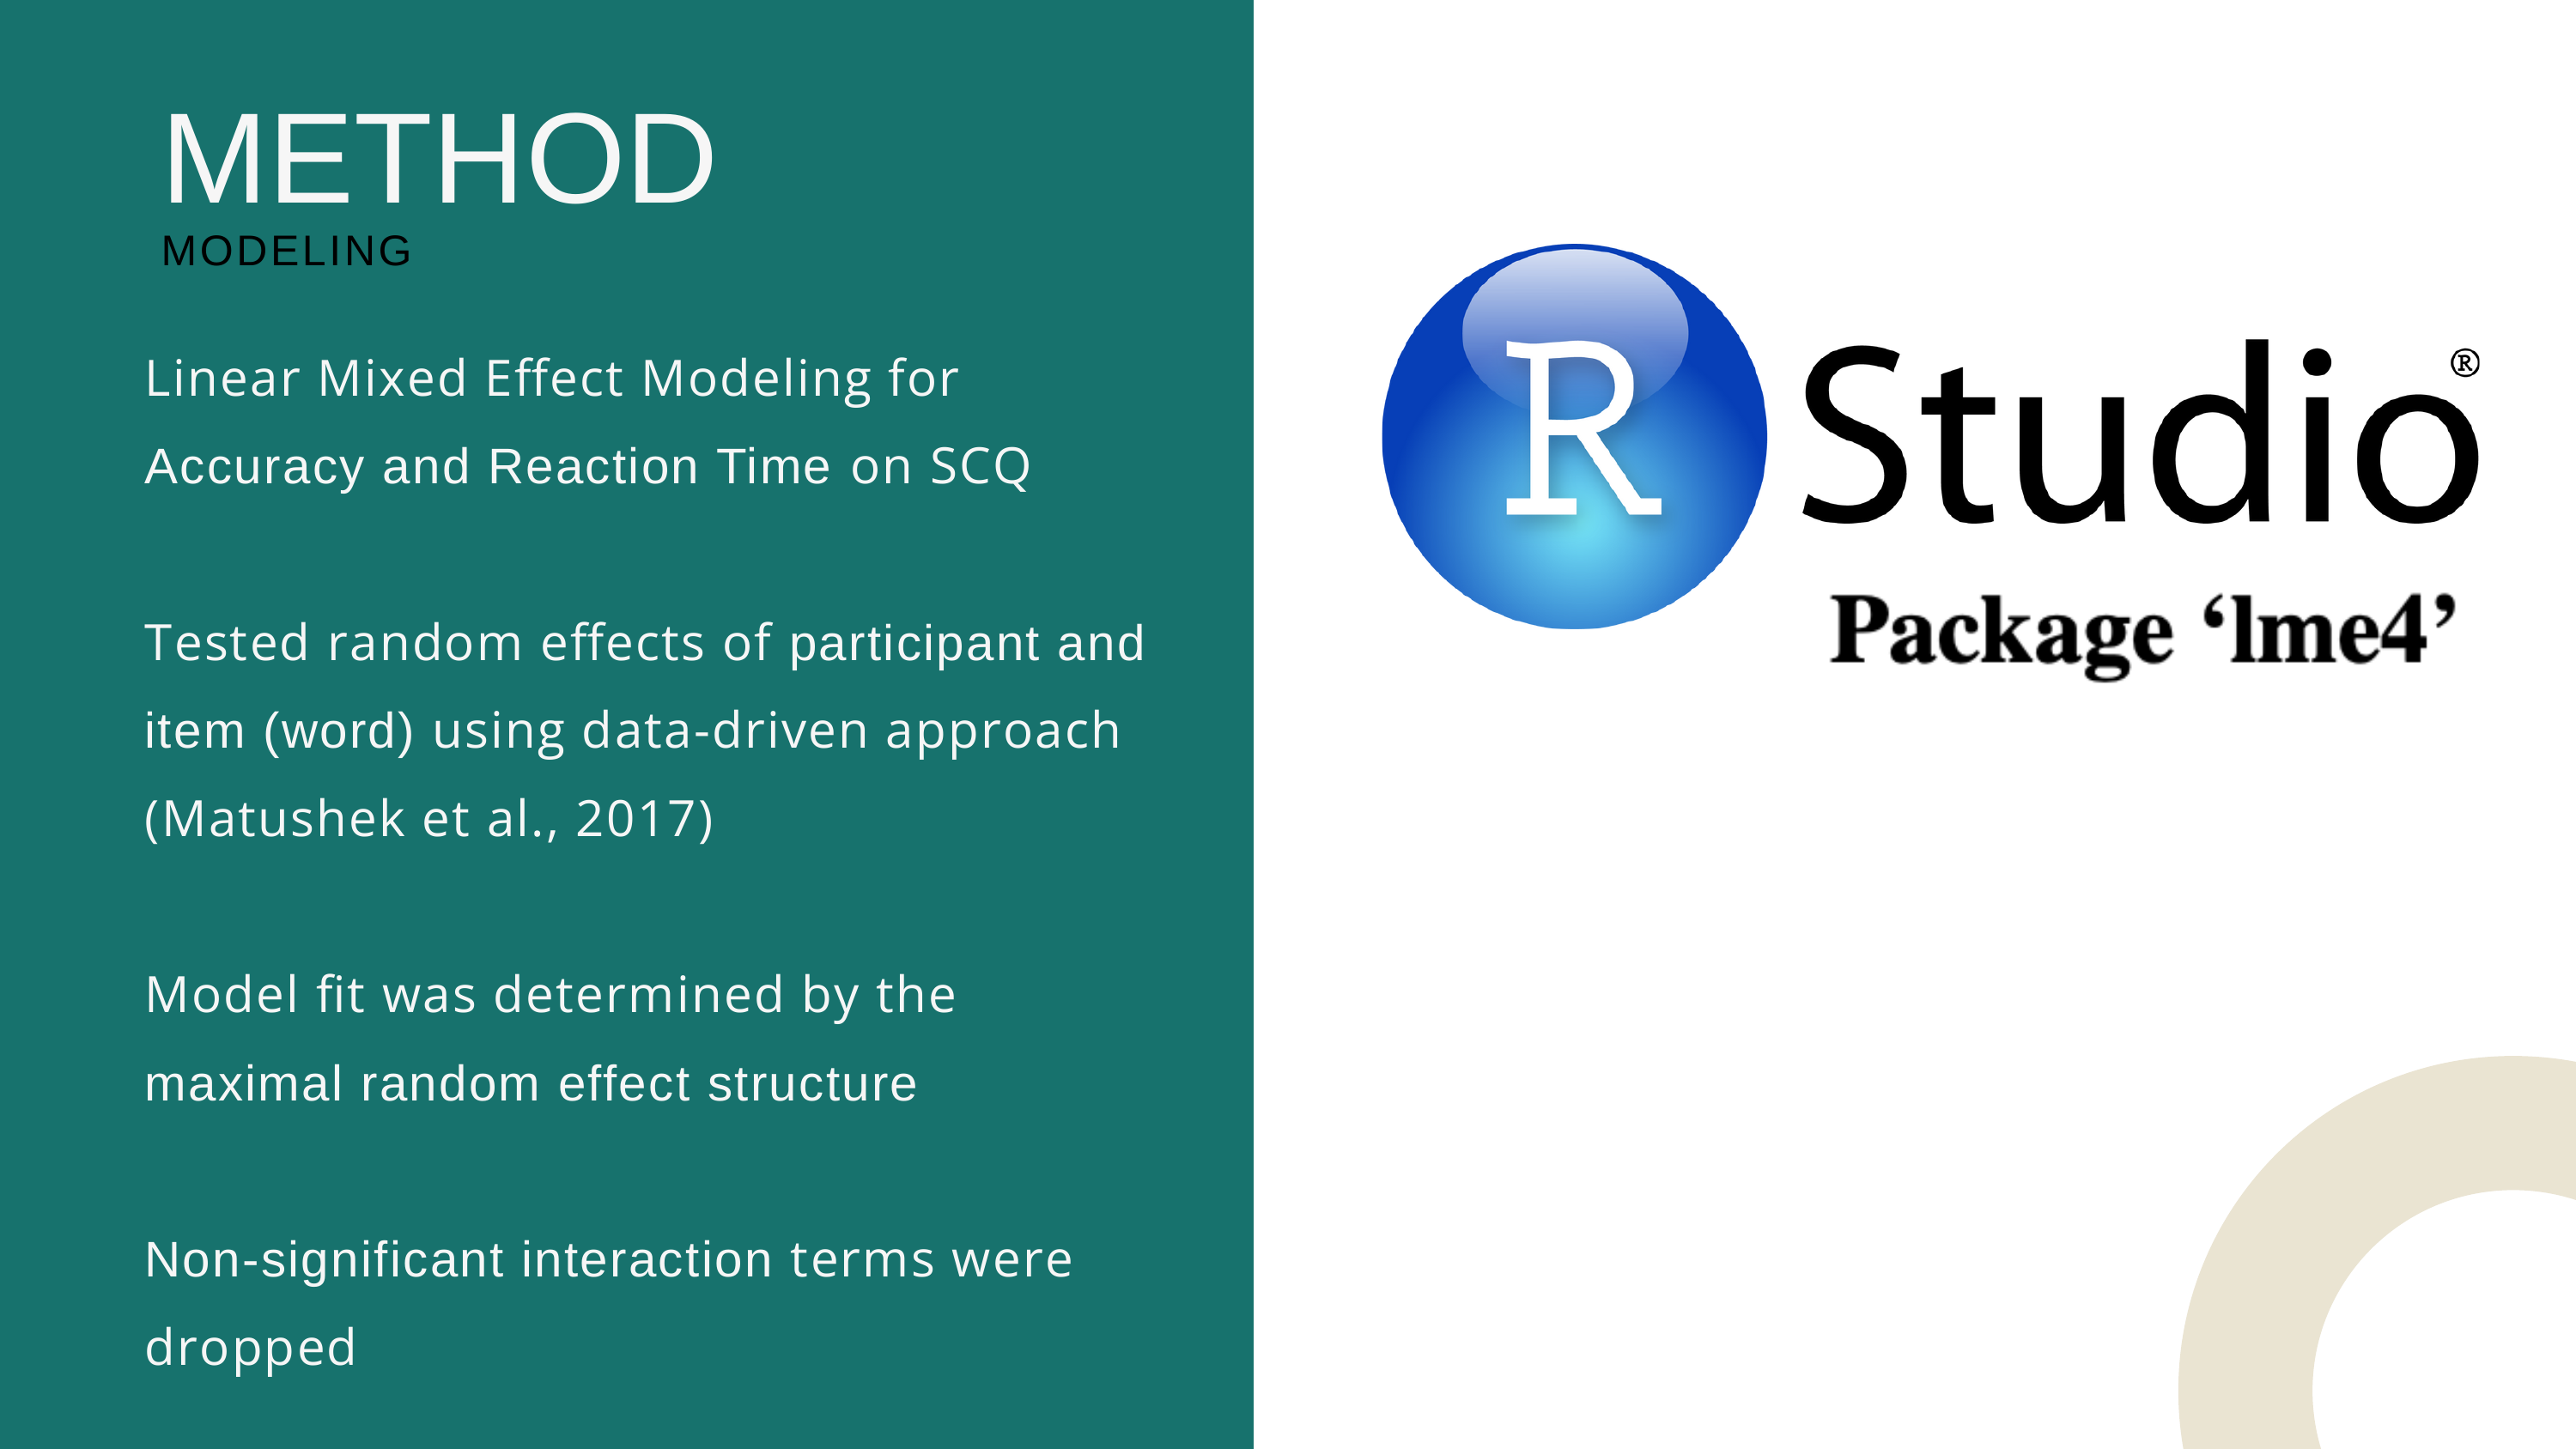

METHOD
MODELING

Linear Mixed Effect Modeling for Accuracy and Reaction Time on SCQ

Tested random effects of participant and item (word) using data-driven approach (Matushek et al., 2017)

Model fit was determined by the maximal random effect structure

Non-significant interaction terms were dropped